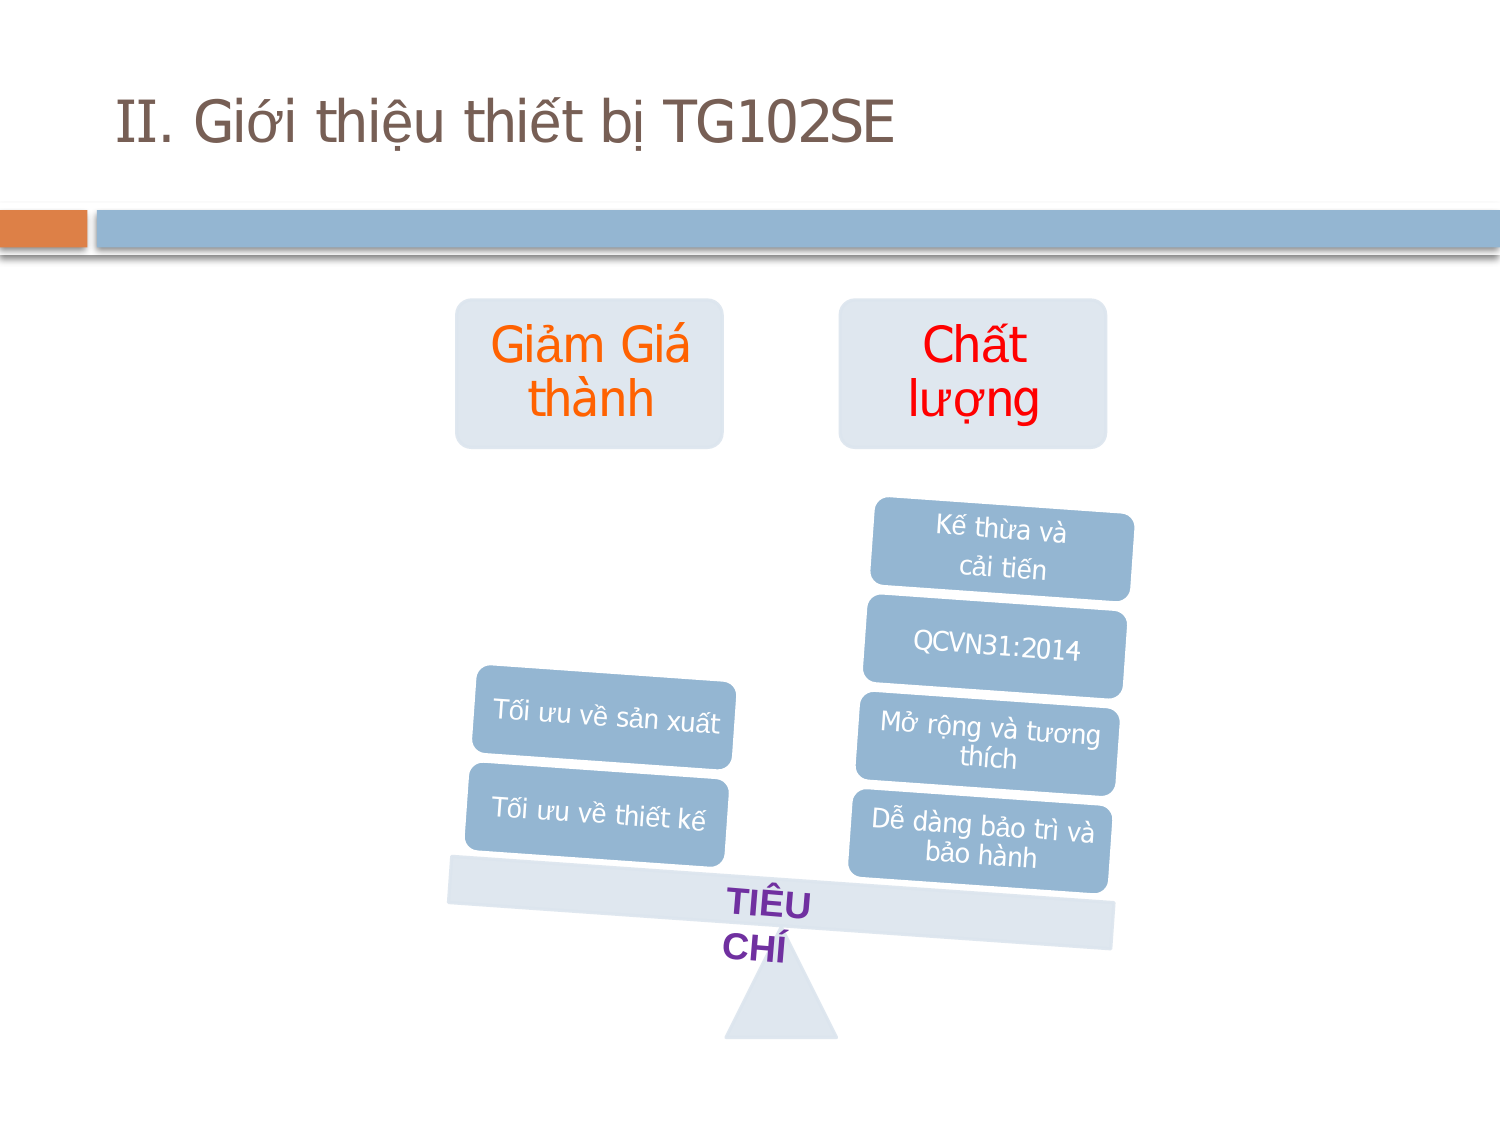

# II. Giới thiệu thiết bị TG102SE
Giảm Giá thành
Chất lượng
Dễ dàng bảo trì và bảo hành
Mở rộng và tương thích
QCVN31:2014
Kế thừa và
cải tiến
Tối ưu về thiết kế
Tối ưu về sản xuất

TIÊU CHÍ